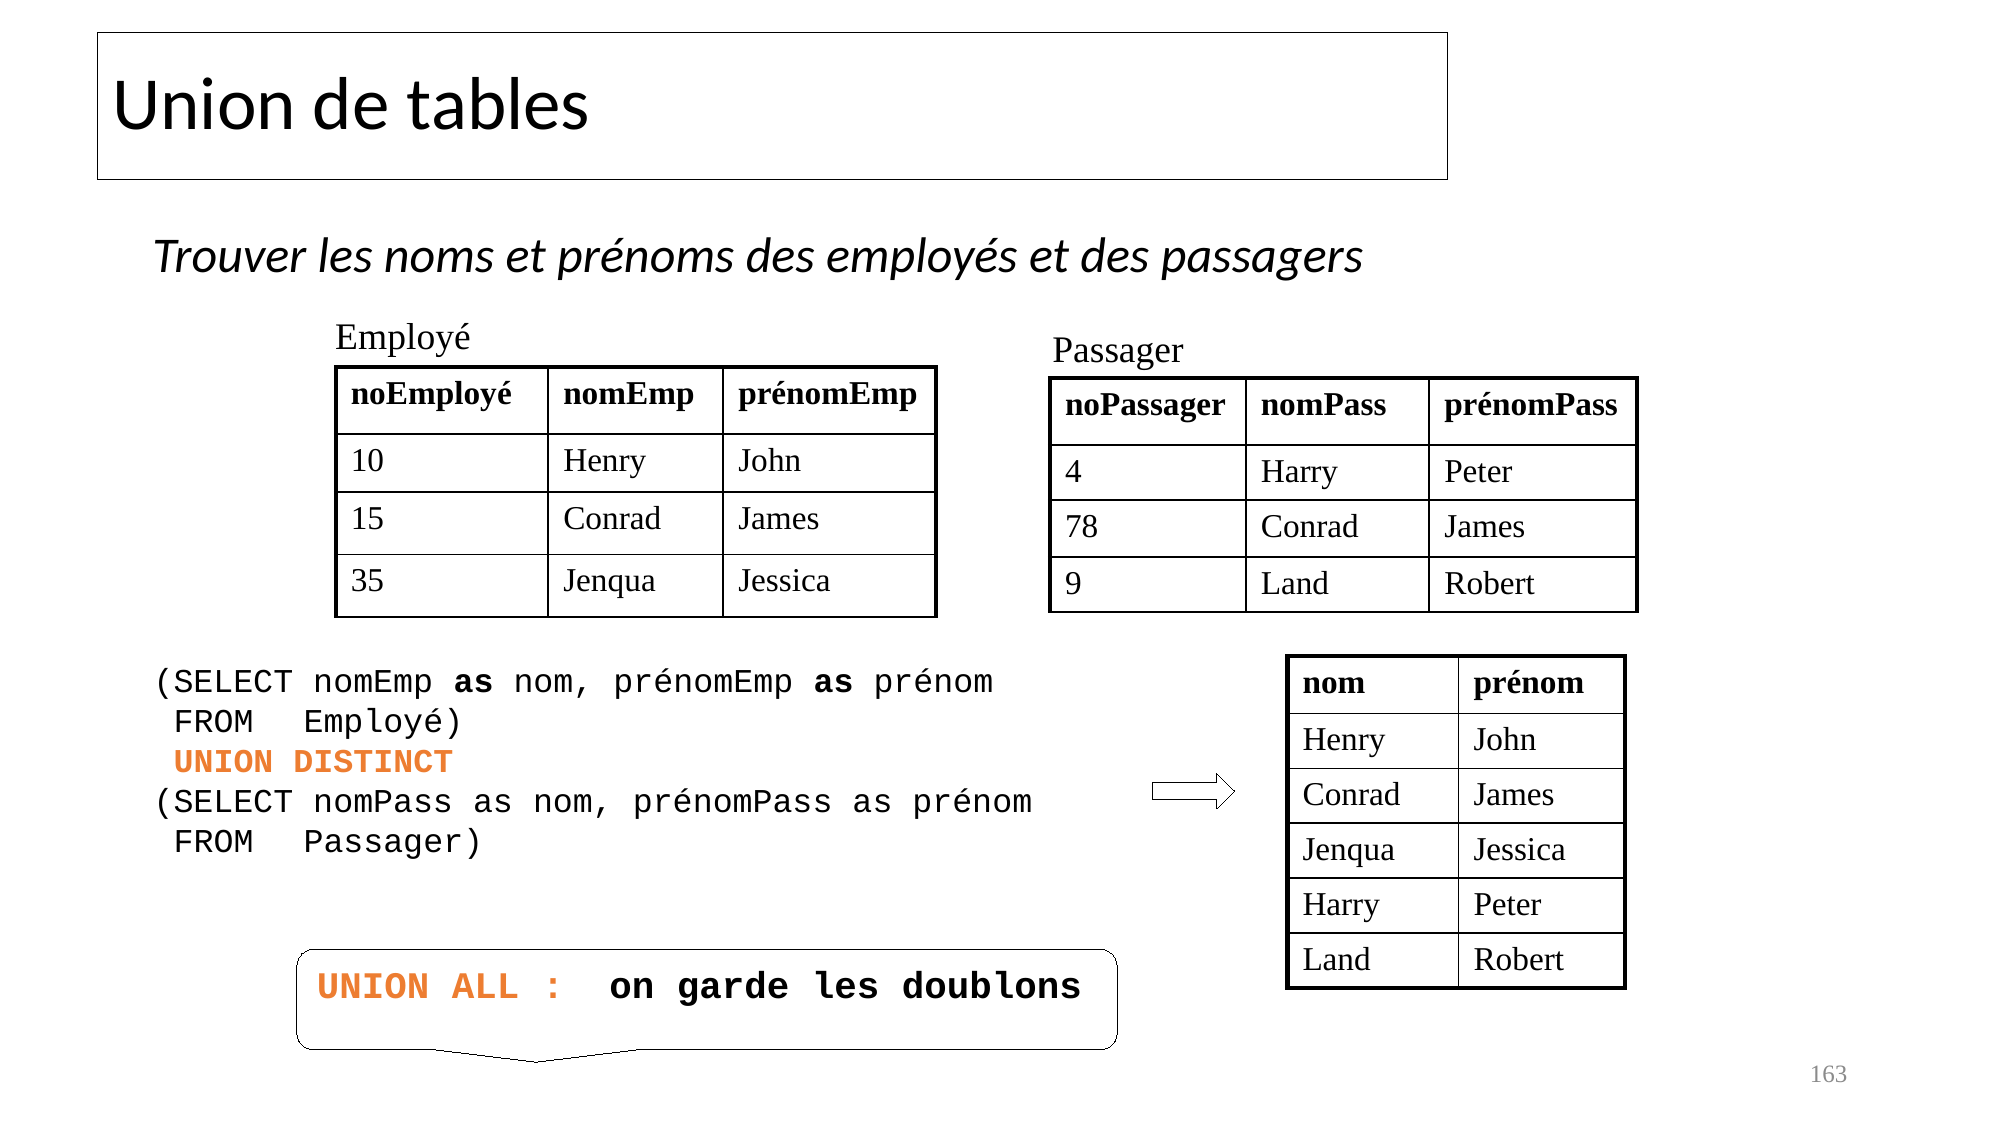

# Union de tables
Trouver les noms et prénoms des employés et des passagers
Employé
Passager
| noEmployé | nomEmp | prénomEmp |
| --- | --- | --- |
| 10 | Henry | John |
| 15 | Conrad | James |
| 35 | Jenqua | Jessica |
| noPassager | nomPass | prénomPass |
| --- | --- | --- |
| 4 | Harry | Peter |
| 78 | Conrad | James |
| 9 | Land | Robert |
(SELECT nomEmp as nom, prénomEmp as prénom
 FROM	Employé)
 UNION DISTINCT
(SELECT nomPass as nom, prénomPass as prénom
 FROM 	Passager)
| nom | prénom |
| --- | --- |
| Henry | John |
| Conrad | James |
| Jenqua | Jessica |
| Harry | Peter |
| Land | Robert |

UNION ALL :  on garde les doublons
163